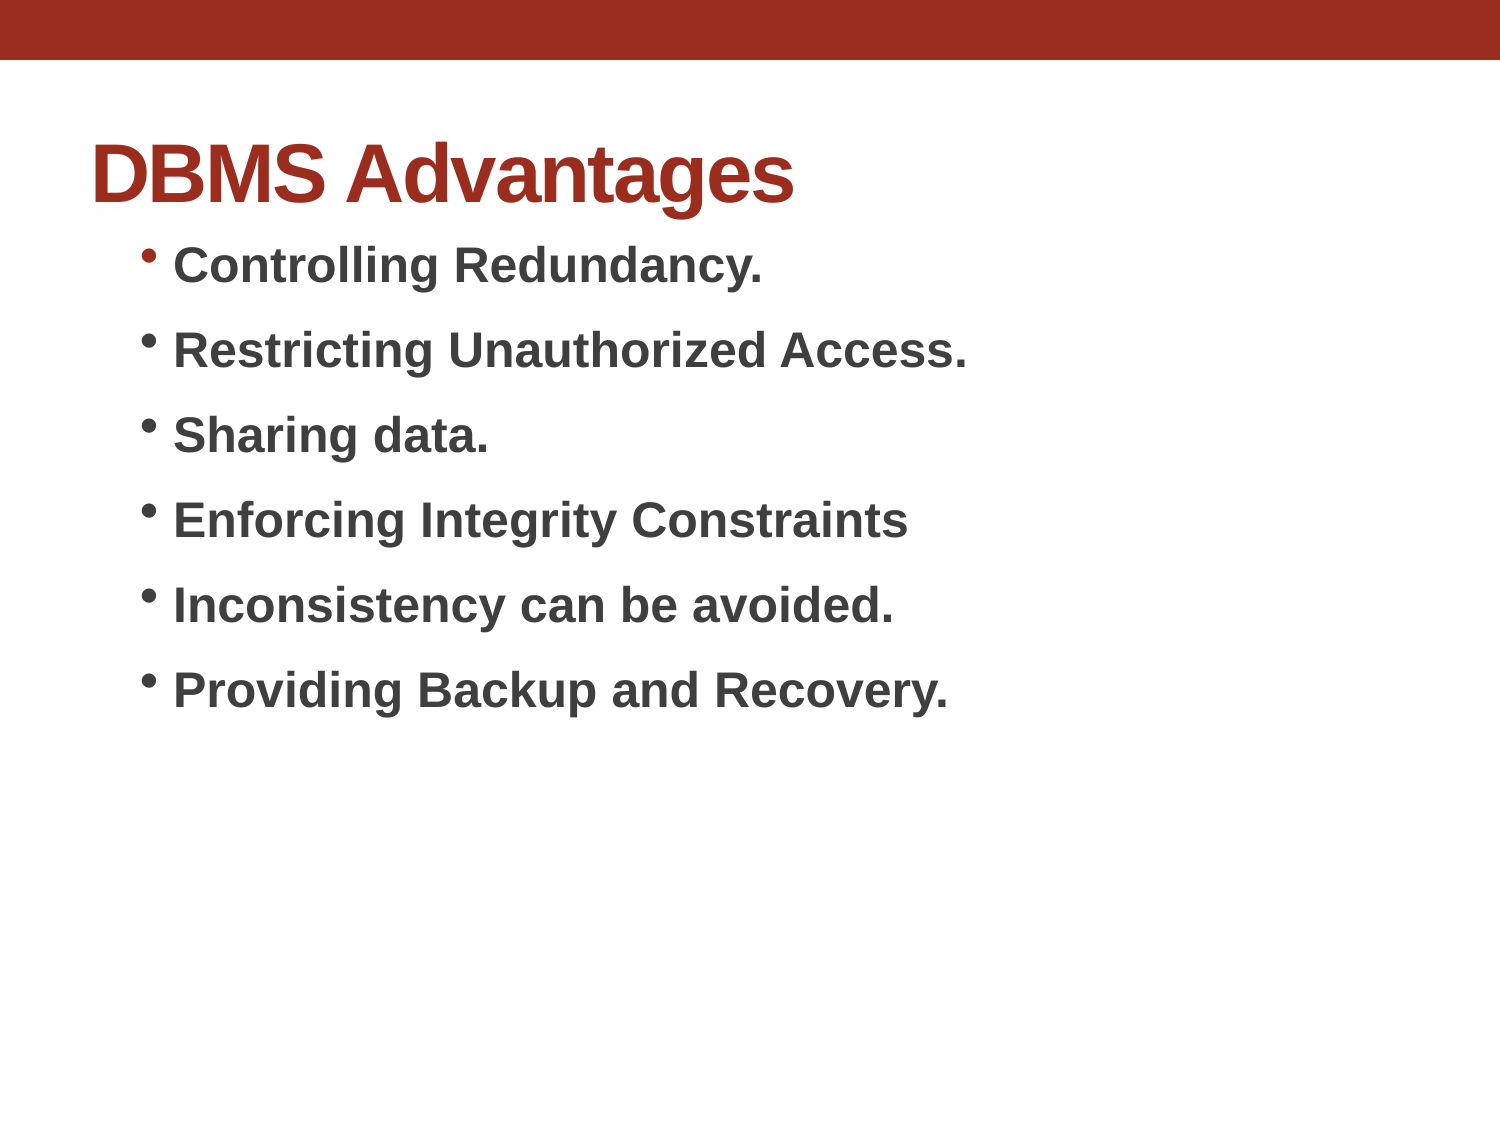

# DBMS Advantages
 Controlling Redundancy.
 Restricting Unauthorized Access.
 Sharing data.
 Enforcing Integrity Constraints
 Inconsistency can be avoided.
 Providing Backup and Recovery.